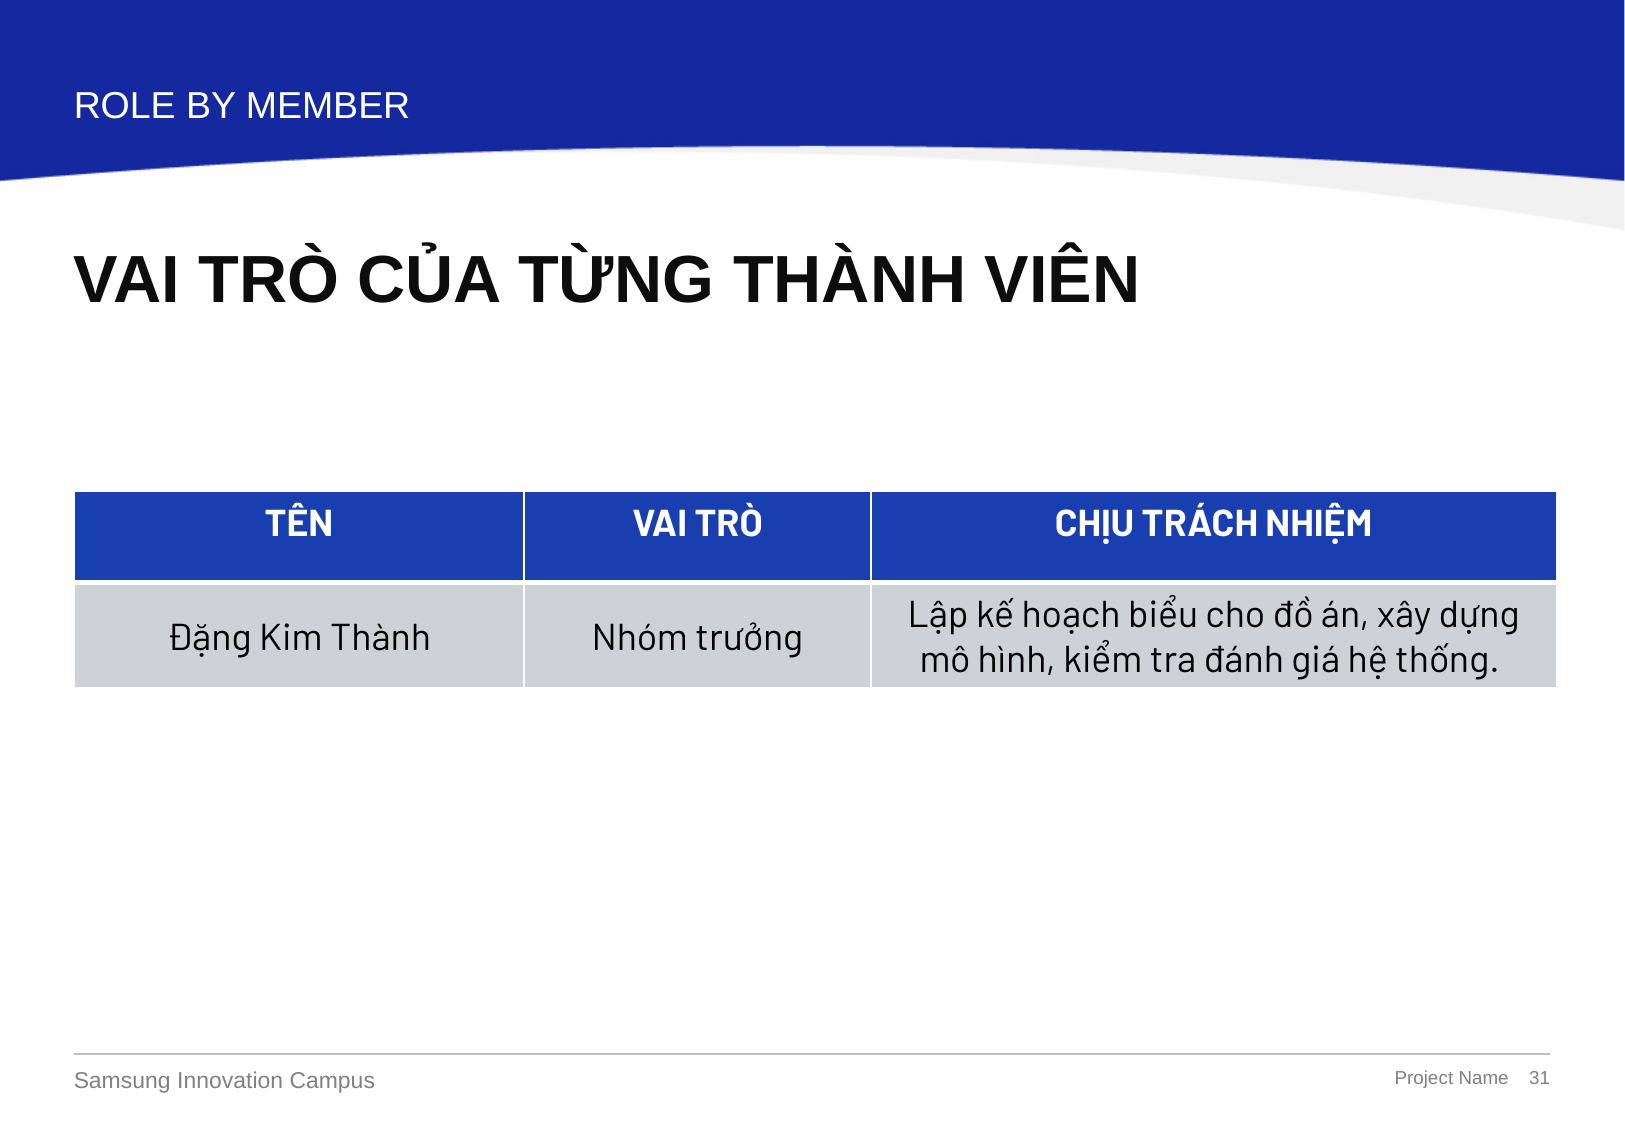

ROLE BY MEMBER

# VAI TRÒ CỦA TỪNG THÀNH VIÊN
| TÊN | VAI TRÒ | CHỊU TRÁCH NHIỆM |
| --- | --- | --- |
| Đặng Kim Thành | Nhóm trưởng | Lập kế hoạch biểu cho đồ án, xây dựng mô hình, kiểm tra đánh giá hệ thống. |